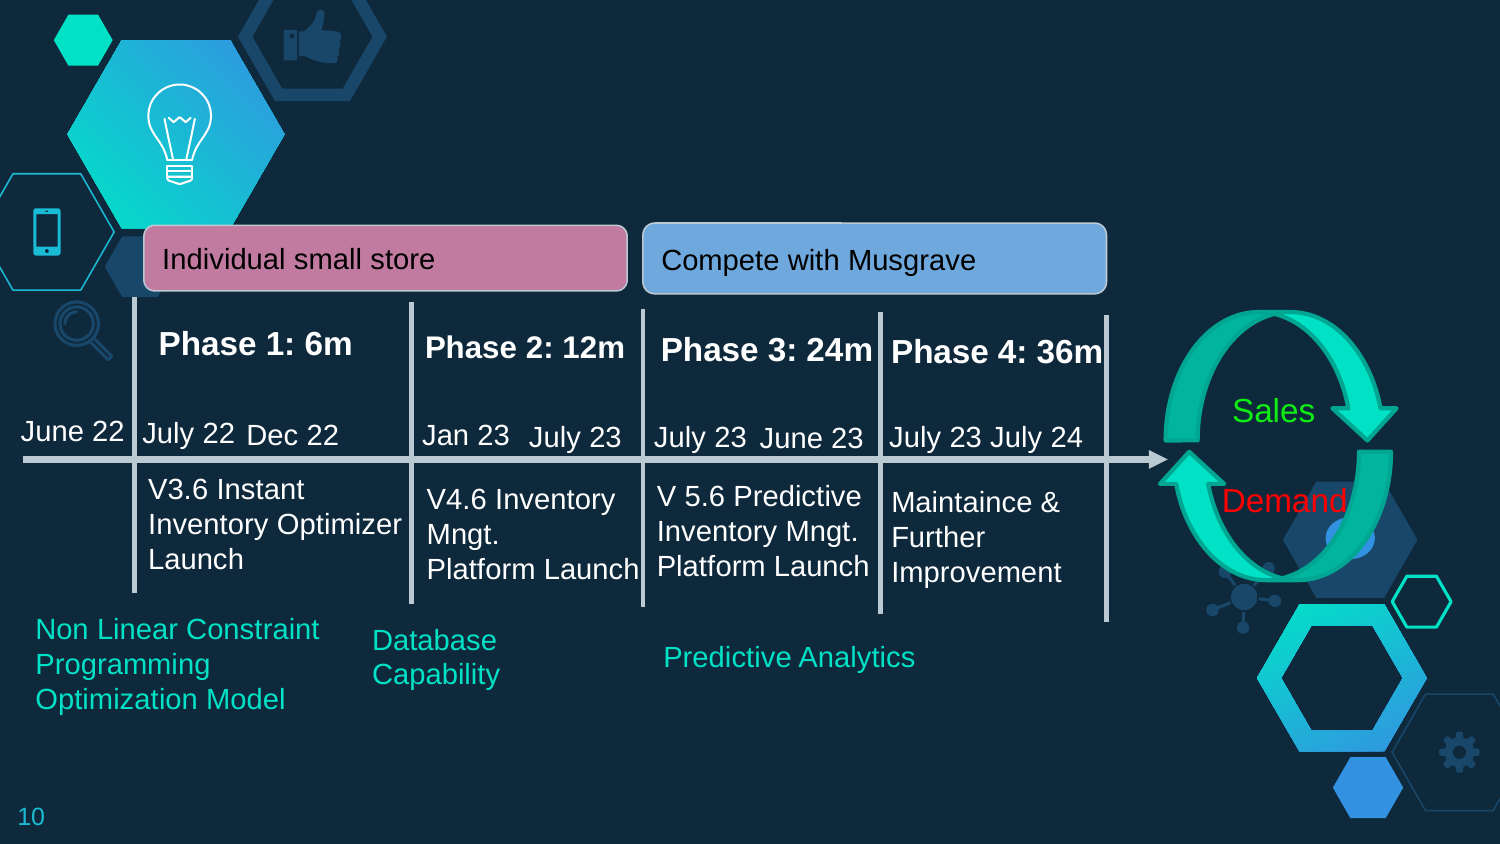

Compete with Musgrave
Individual small store
Phase 1: 6m
Phase 2: 12m

Phase 3: 24m
Phase 4: 36m
Sales
June 22
July 22
Dec 22
Jan 23
July 23
July 23
July 23
July 24
June 23

V3.6 Instant Inventory Optimizer Launch
V 5.6 Predictive
Inventory Mngt.
Platform Launch

V4.6 Inventory Mngt.
Platform Launch
Maintaince &
Further Improvement
Demand
Non Linear Constraint Programming Optimization Model
Database Capability
Predictive Analytics

10